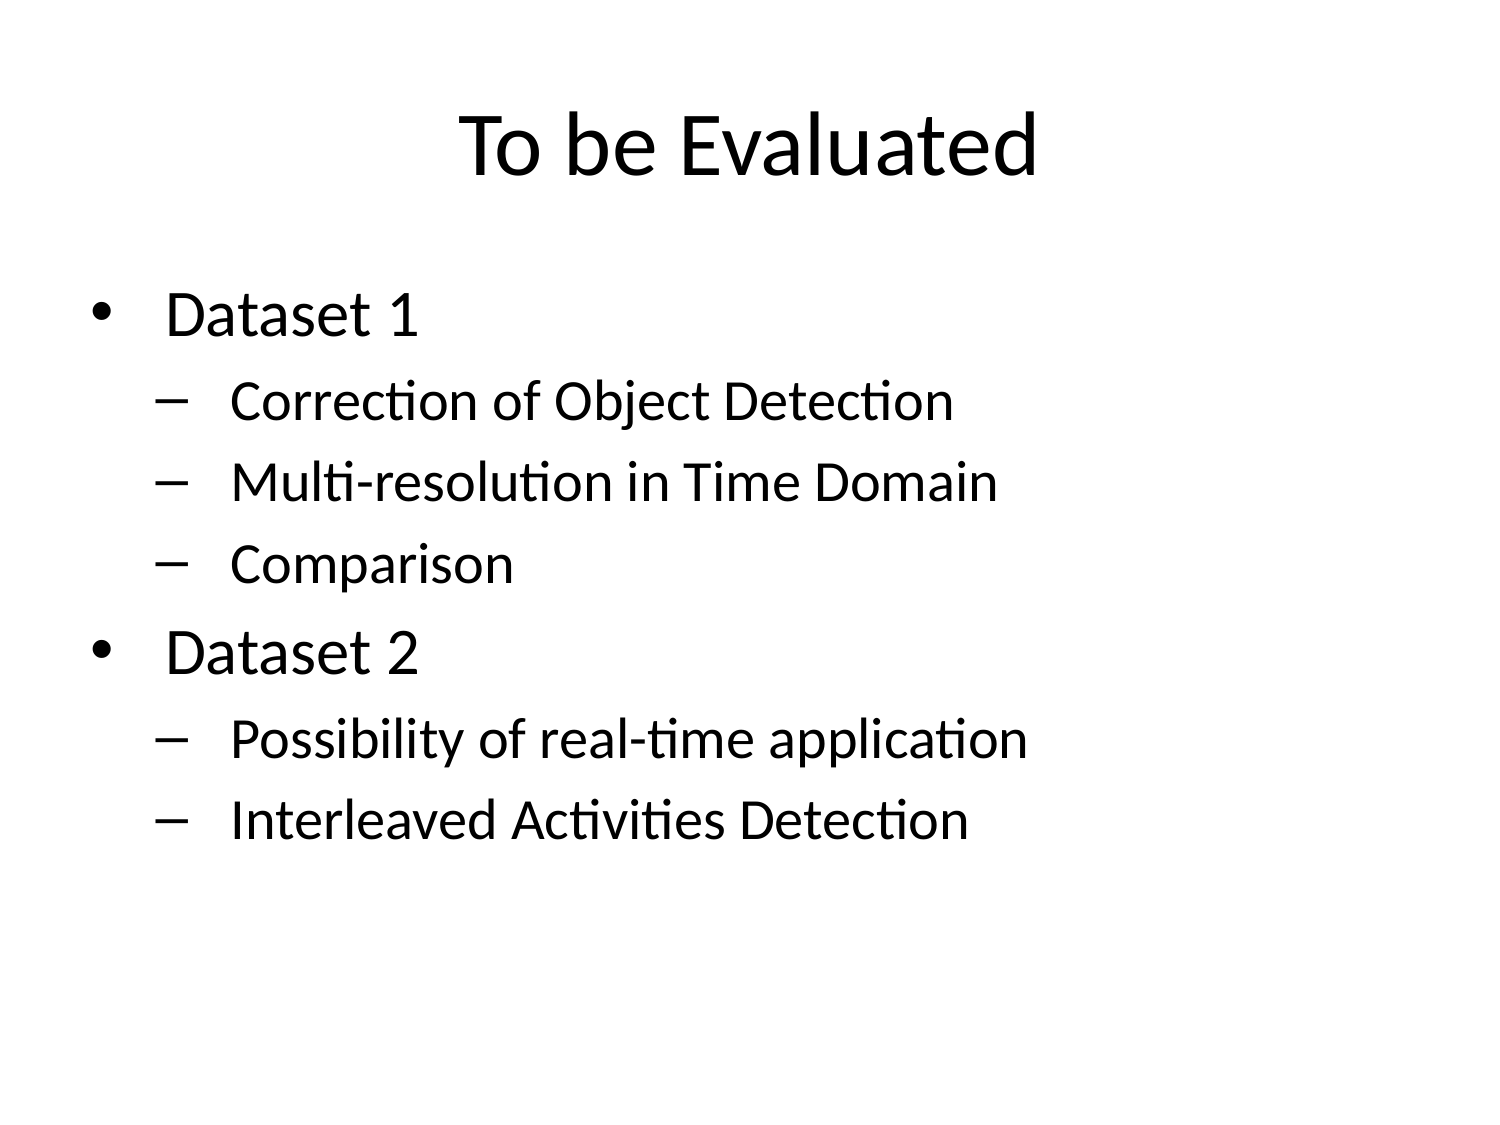

# To be Evaluated
Dataset 1
Correction of Object Detection
Multi-resolution in Time Domain
Comparison
Dataset 2
Possibility of real-time application
Interleaved Activities Detection